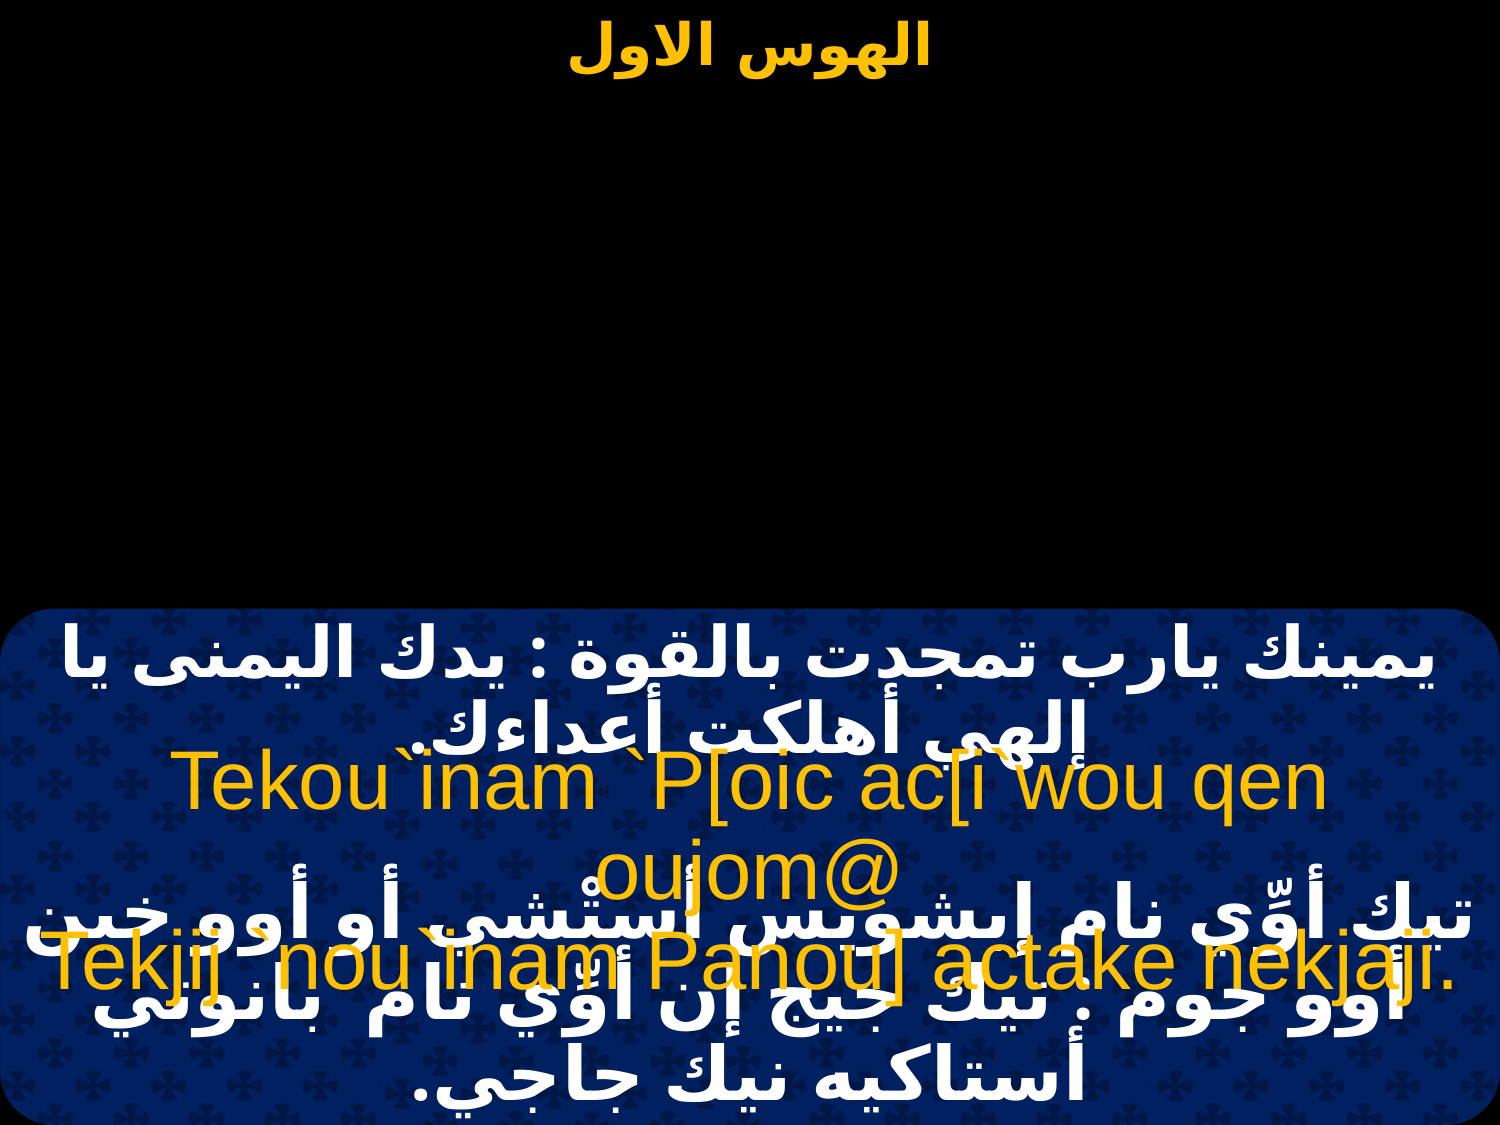

#
يمينك يارب تمجدت بالقوة : يدك اليمنى يا إلهي أهلكت أعداءك.
Tekou`inam `P[oic ac[i`wou qen oujom@
Tekjij `nou`inam Panou] actake nekjaji.
تيك أوِّي نام إبشويس أستْشي أو أوو خين أوو جوم : تيك جيج إن أوِّي نام  بانوتي أستاكيه نيك جاجي.